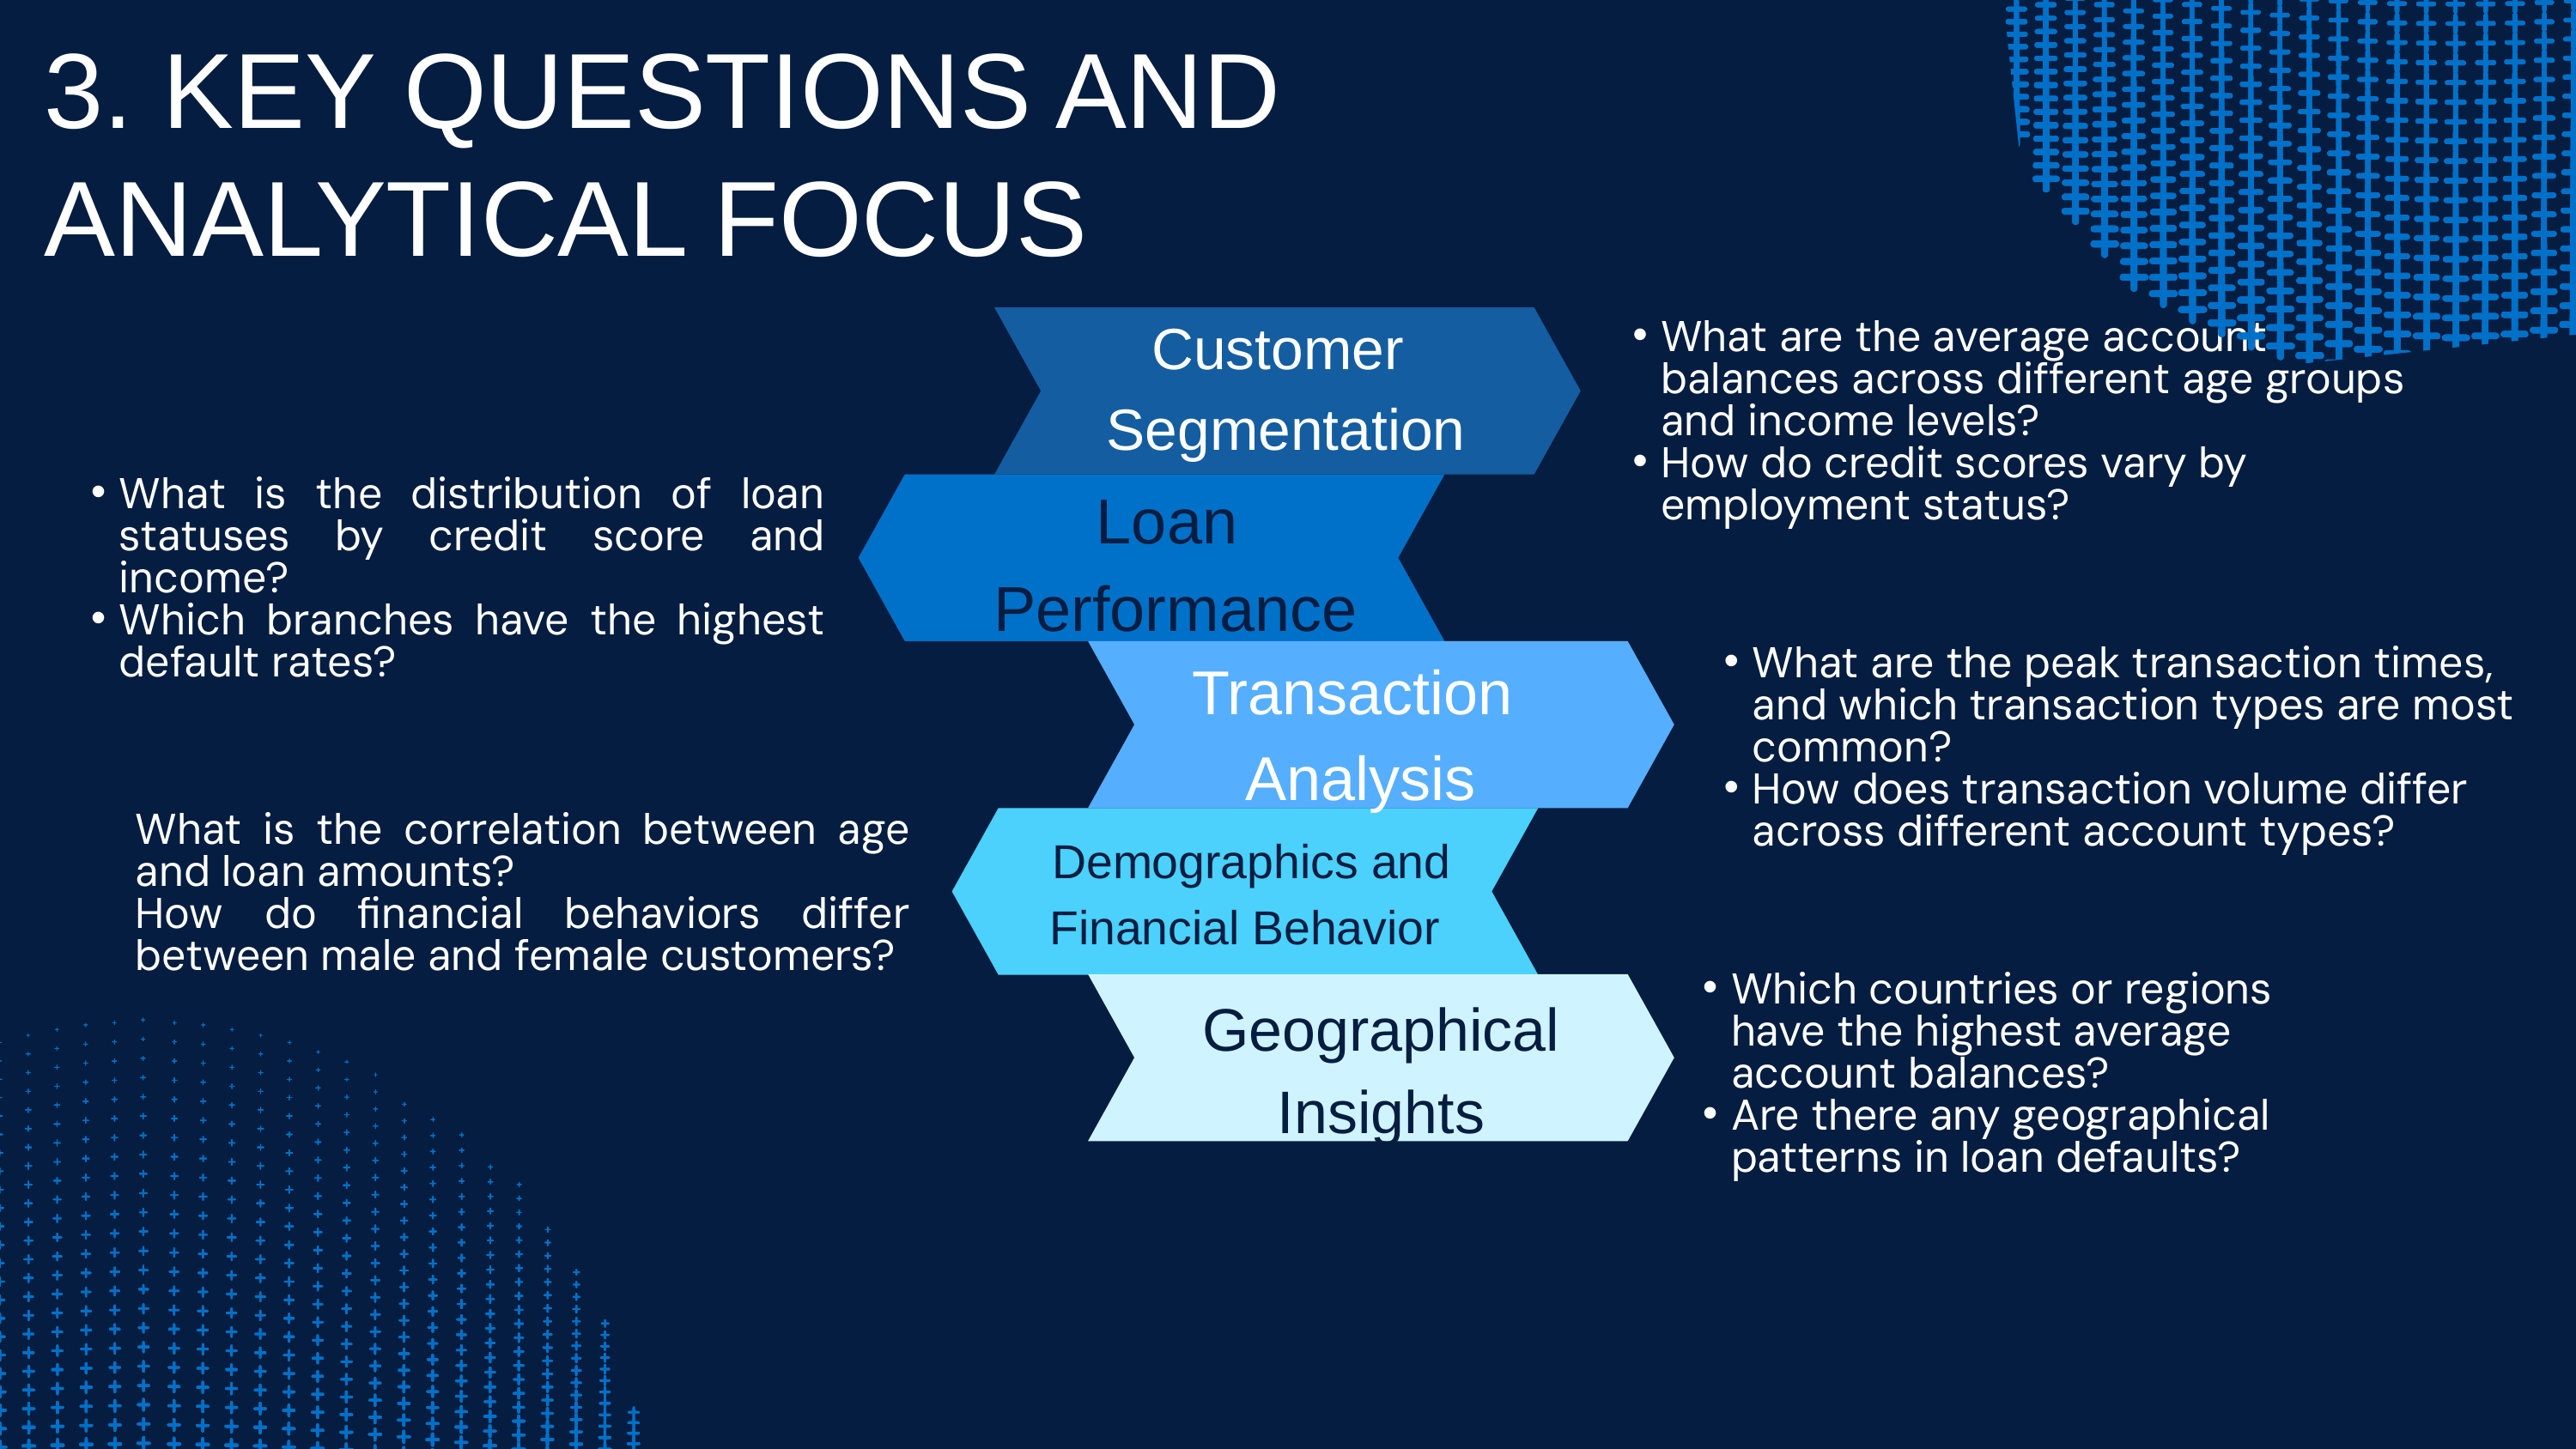

3. KEY QUESTIONS AND ANALYTICAL FOCUS
Customer
Segmentation

What are the average account balances across different age groups and income levels?
How do credit scores vary by employment status?

Loan
Performance

What is the distribution of loan statuses by credit score and income?
Which branches have the highest default rates?

Transaction
 Analysis
What are the peak transaction times, and which transaction types are most common?
How does transaction volume differ across different account types?

What is the correlation between age and loan amounts?
How do financial behaviors differ between male and female customers?
 Demographics and
Financial Behavior

Which countries or regions have the highest average account balances?
Are there any geographical patterns in loan defaults?

Geographical
Insights